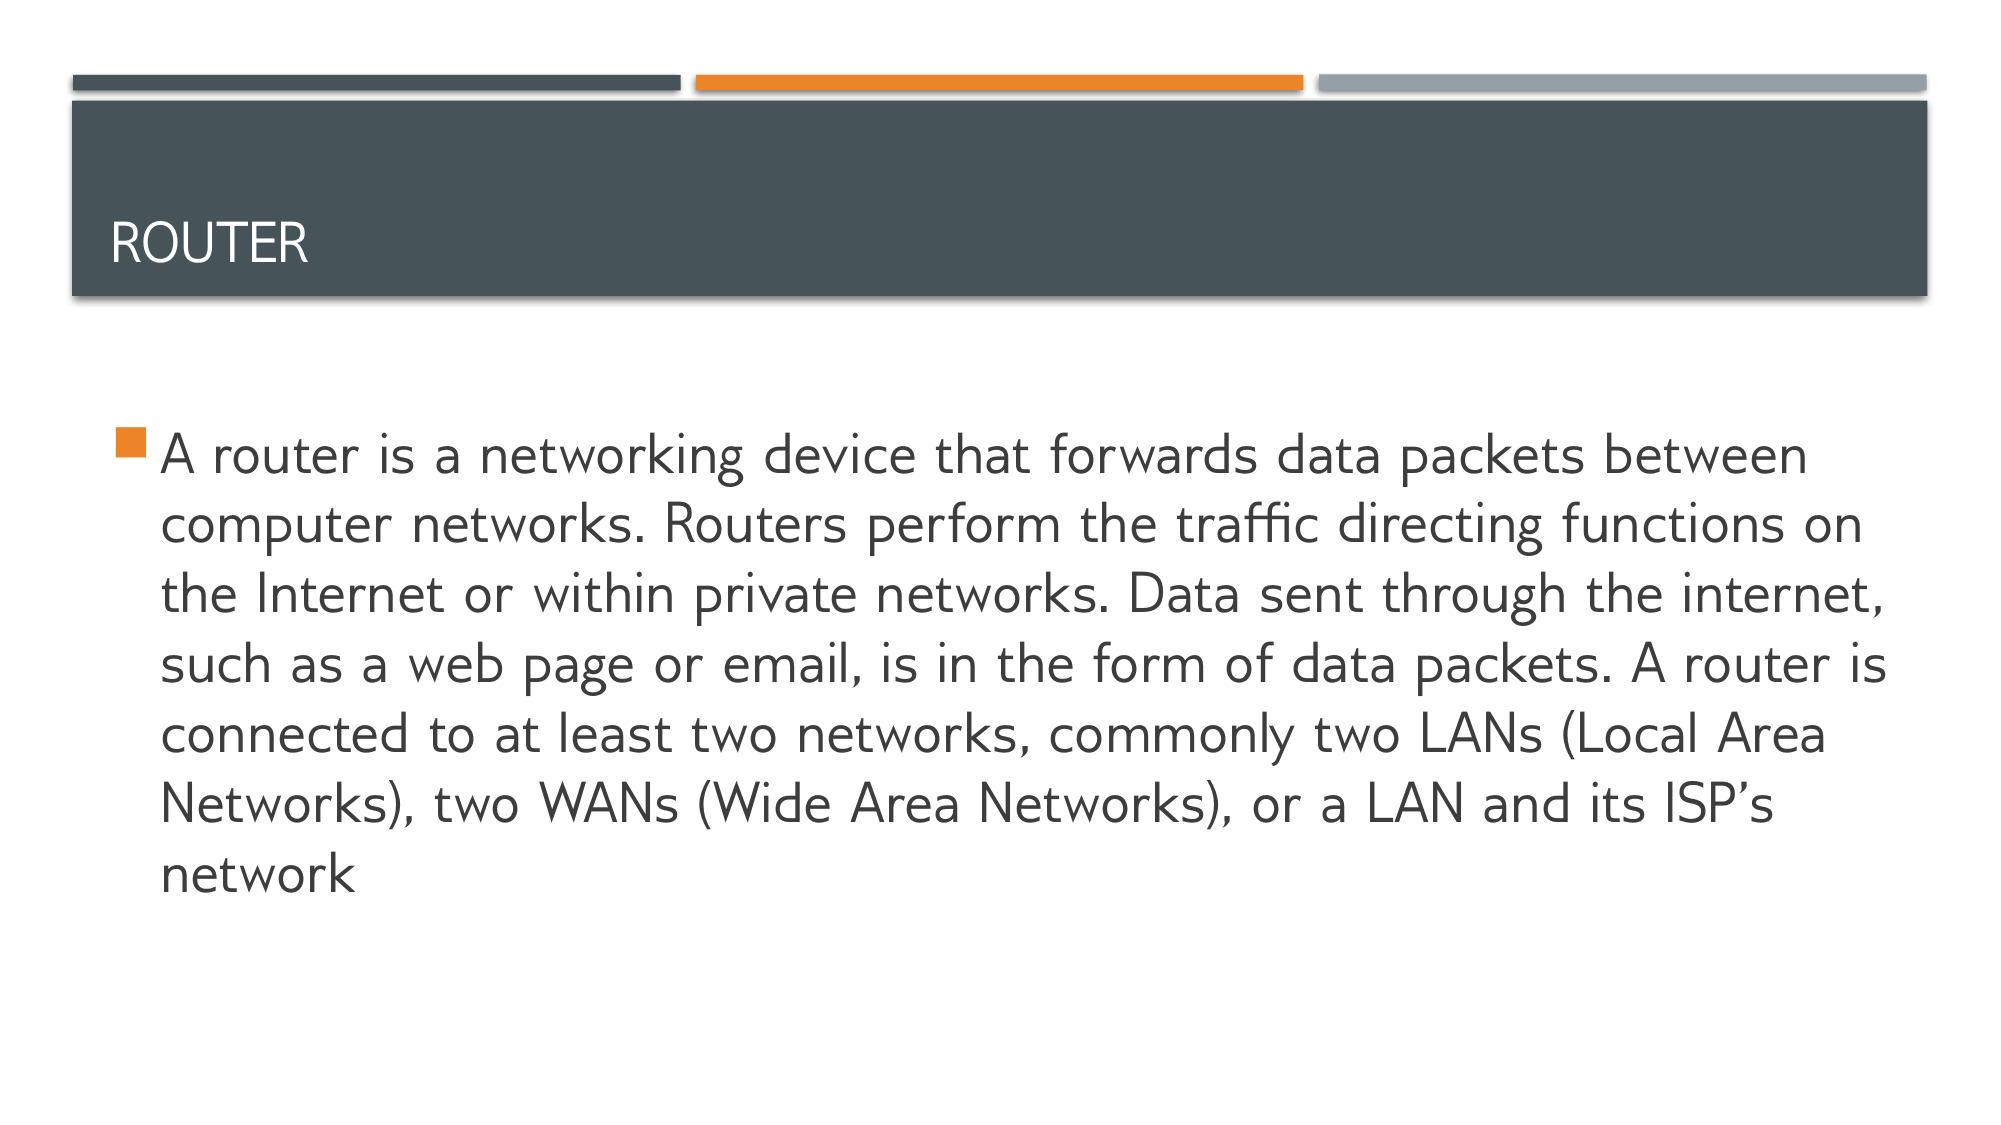

# Router
A router is a networking device that forwards data packets between computer networks. Routers perform the traffic directing functions on the Internet or within private networks. Data sent through the internet, such as a web page or email, is in the form of data packets. A router is connected to at least two networks, commonly two LANs (Local Area Networks), two WANs (Wide Area Networks), or a LAN and its ISP’s network